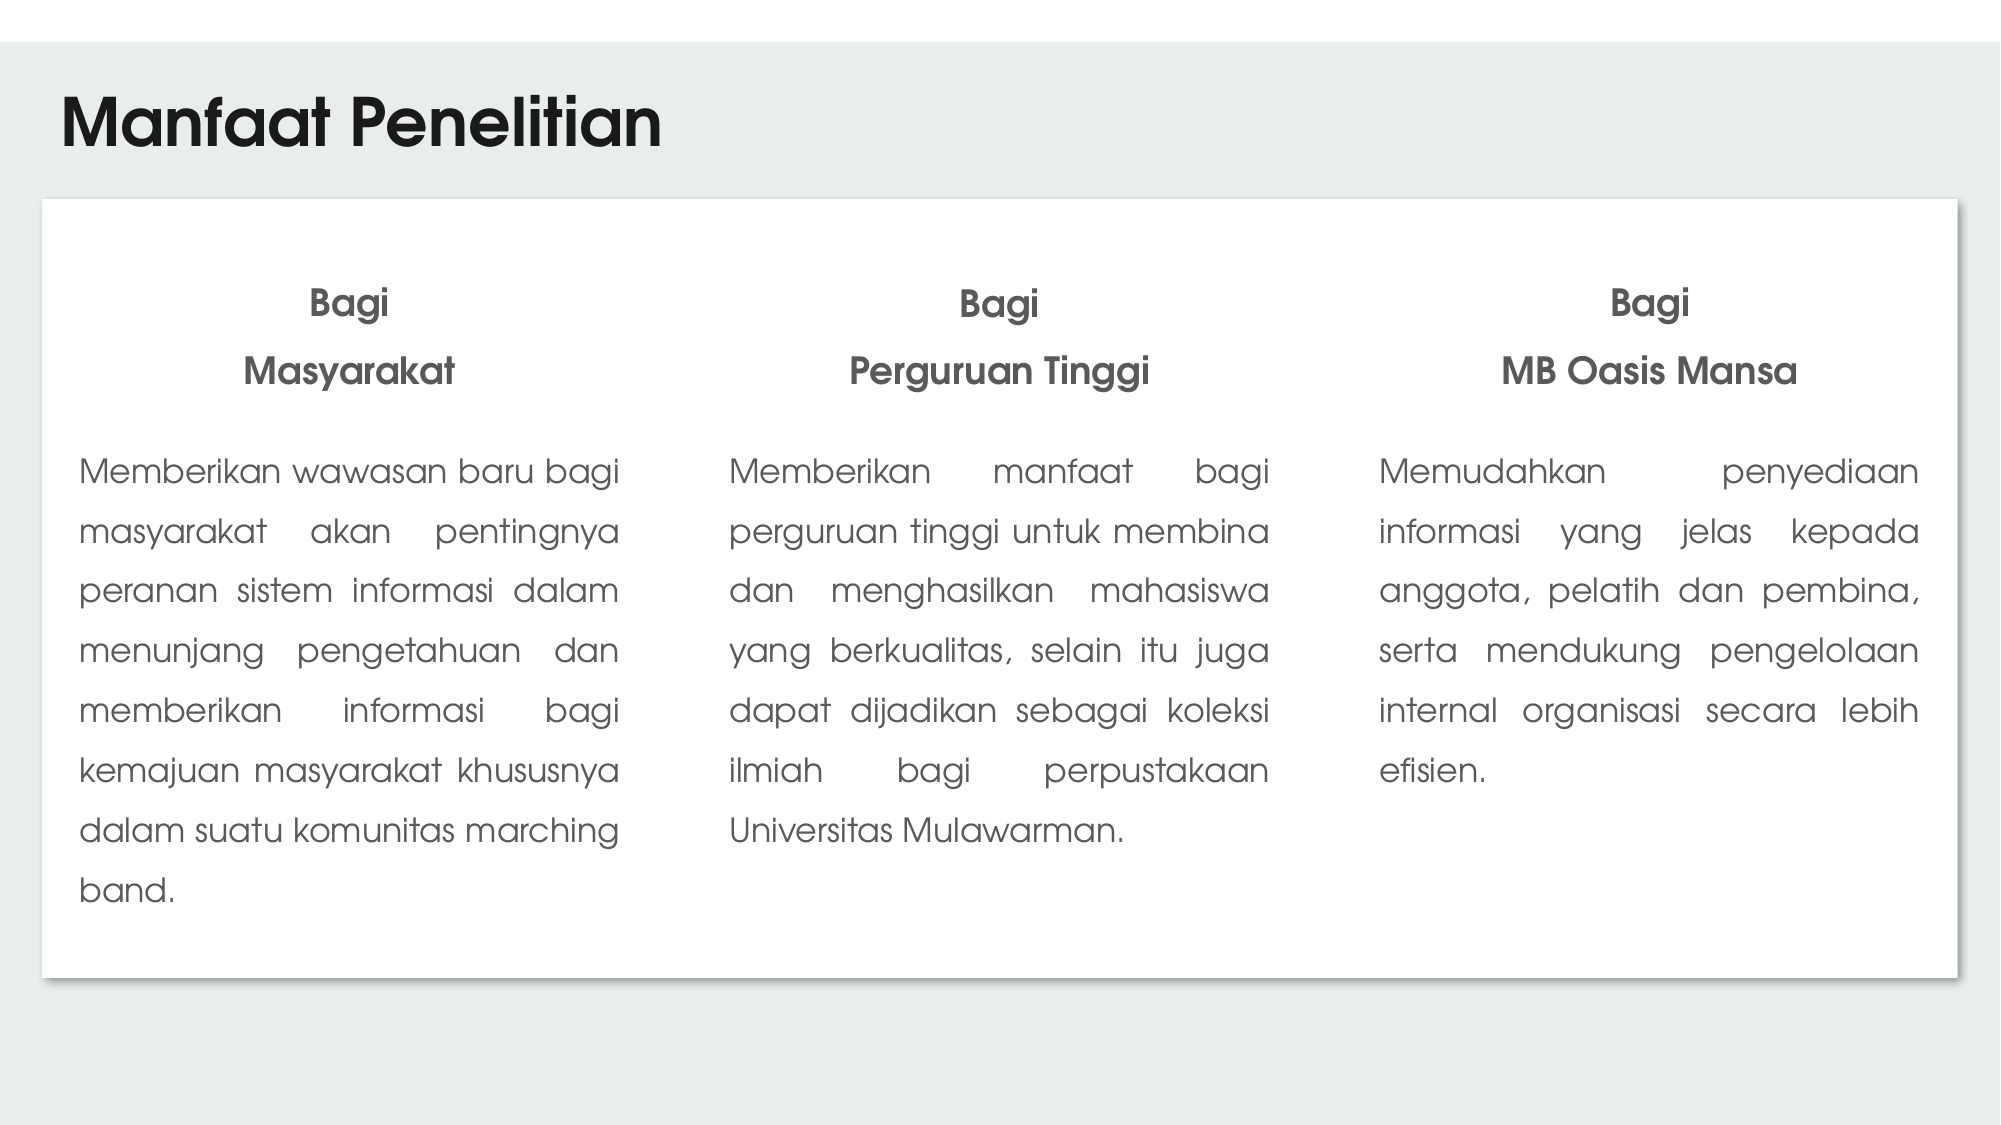

Manfaat Penelitian

Bagi
Masyarakat
Bagi
MB Oasis Mansa
Bagi
Perguruan Tinggi
Memberikan wawasan baru bagi masyarakat akan pentingnya peranan sistem informasi dalam menunjang pengetahuan dan memberikan informasi bagi kemajuan masyarakat khususnya dalam suatu komunitas marching band.
Memberikan manfaat bagi perguruan tinggi untuk membina dan menghasilkan mahasiswa yang berkualitas, selain itu juga dapat dijadikan sebagai koleksi ilmiah bagi perpustakaan Universitas Mulawarman.
Memudahkan penyediaan informasi yang jelas kepada anggota, pelatih dan pembina, serta mendukung pengelolaan internal organisasi secara lebih efisien.